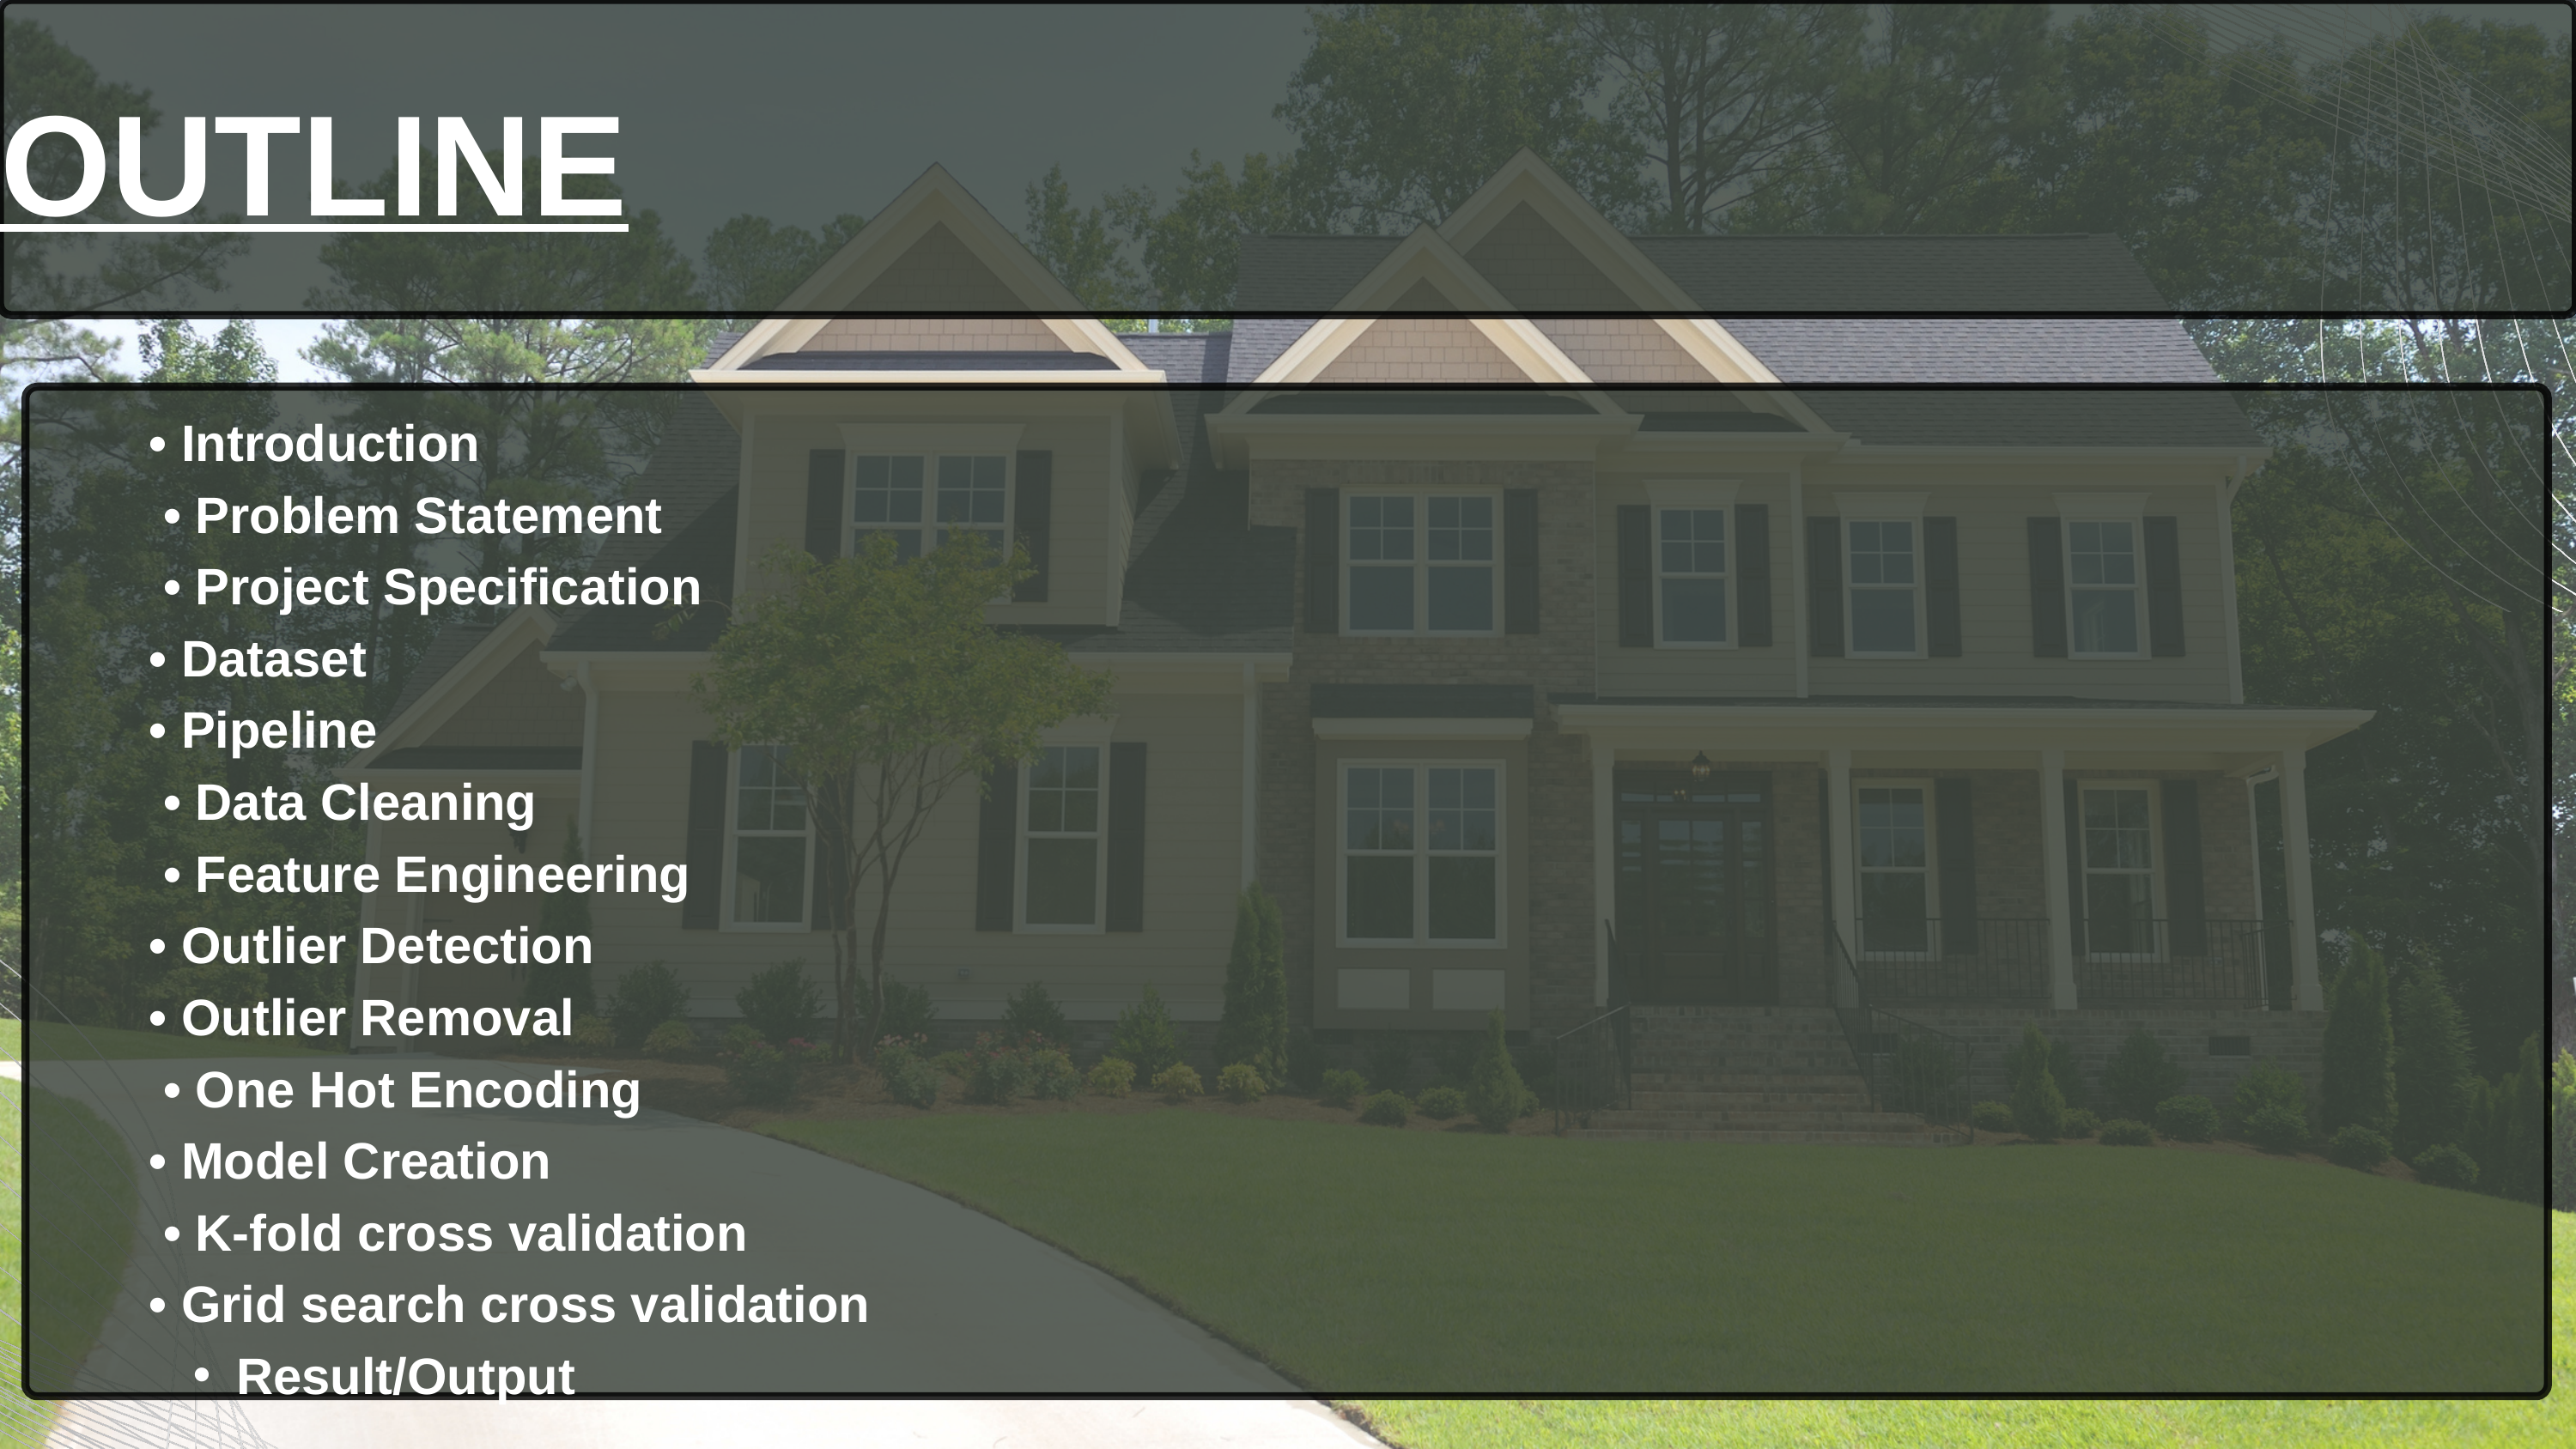

OUTLINE

• Introduction
 • Problem Statement
 • Project Specification
• Dataset
• Pipeline
 • Data Cleaning
 • Feature Engineering
• Outlier Detection
• Outlier Removal
 • One Hot Encoding
• Model Creation
 • K-fold cross validation
• Grid search cross validation
Result/Output